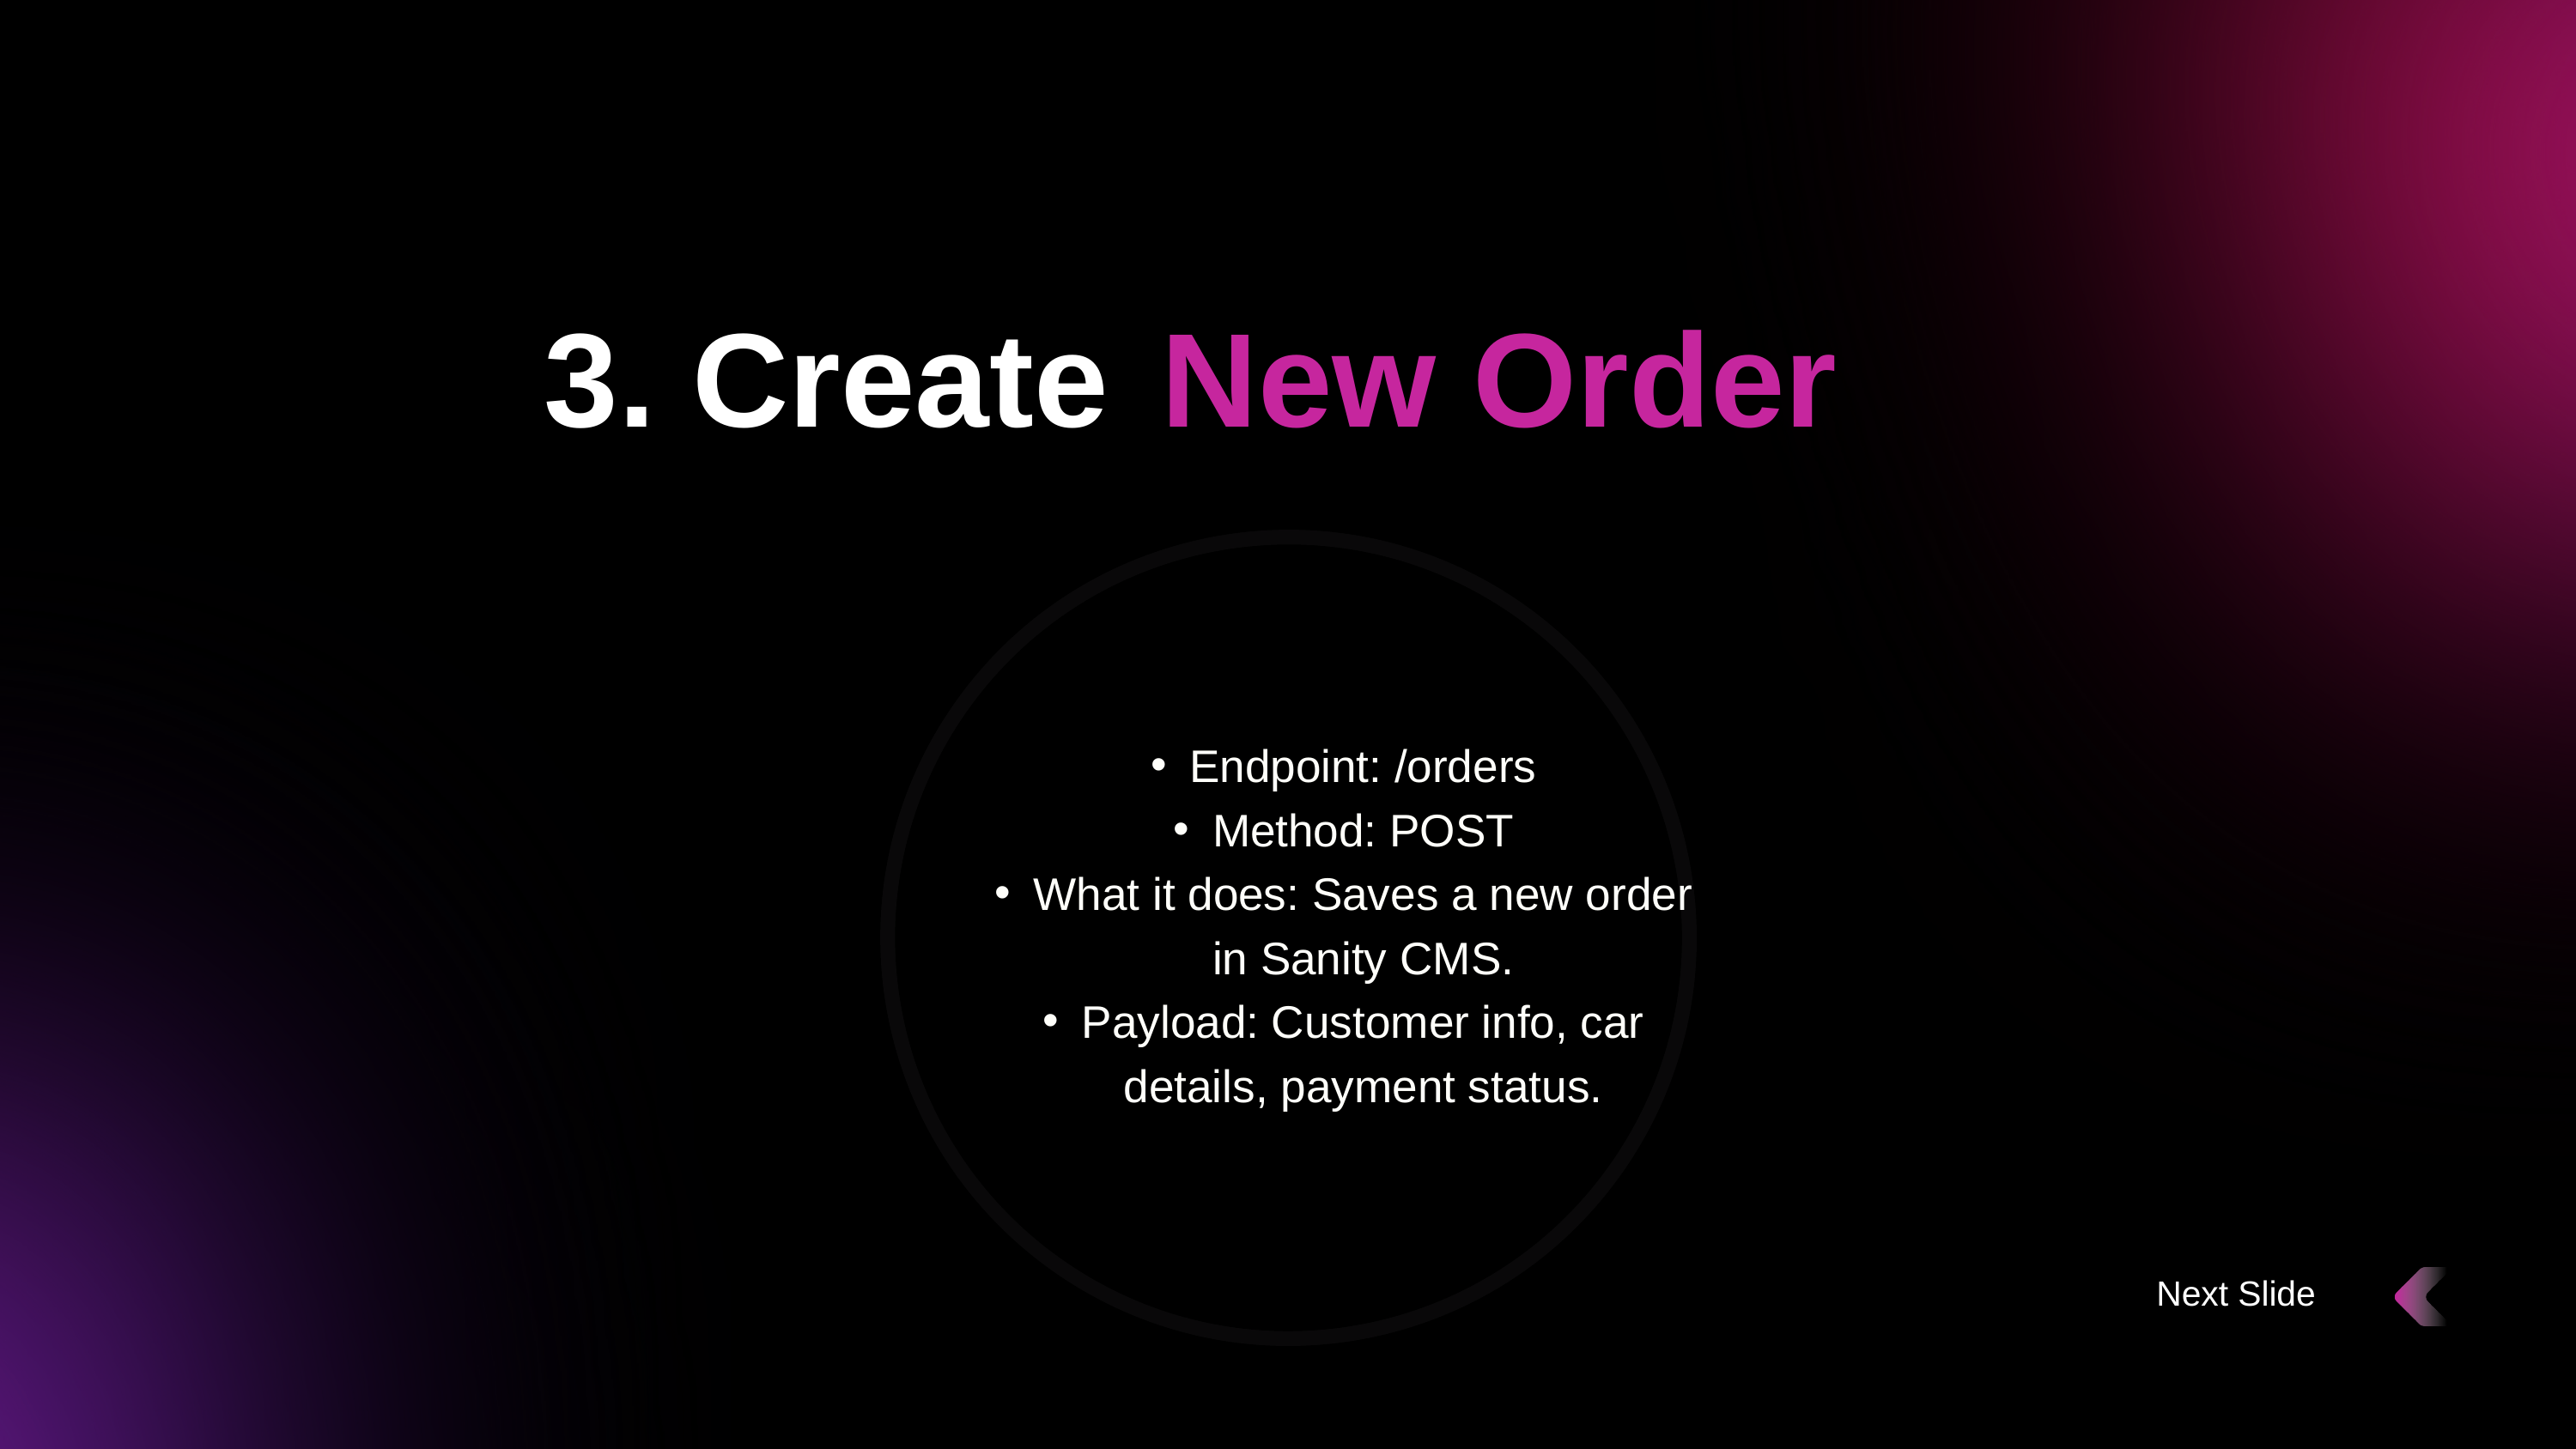

3. Create

New Order

Endpoint: /orders
Method: POST
What it does: Saves a new order in Sanity CMS.
Payload: Customer info, car details, payment status.

Next Slide